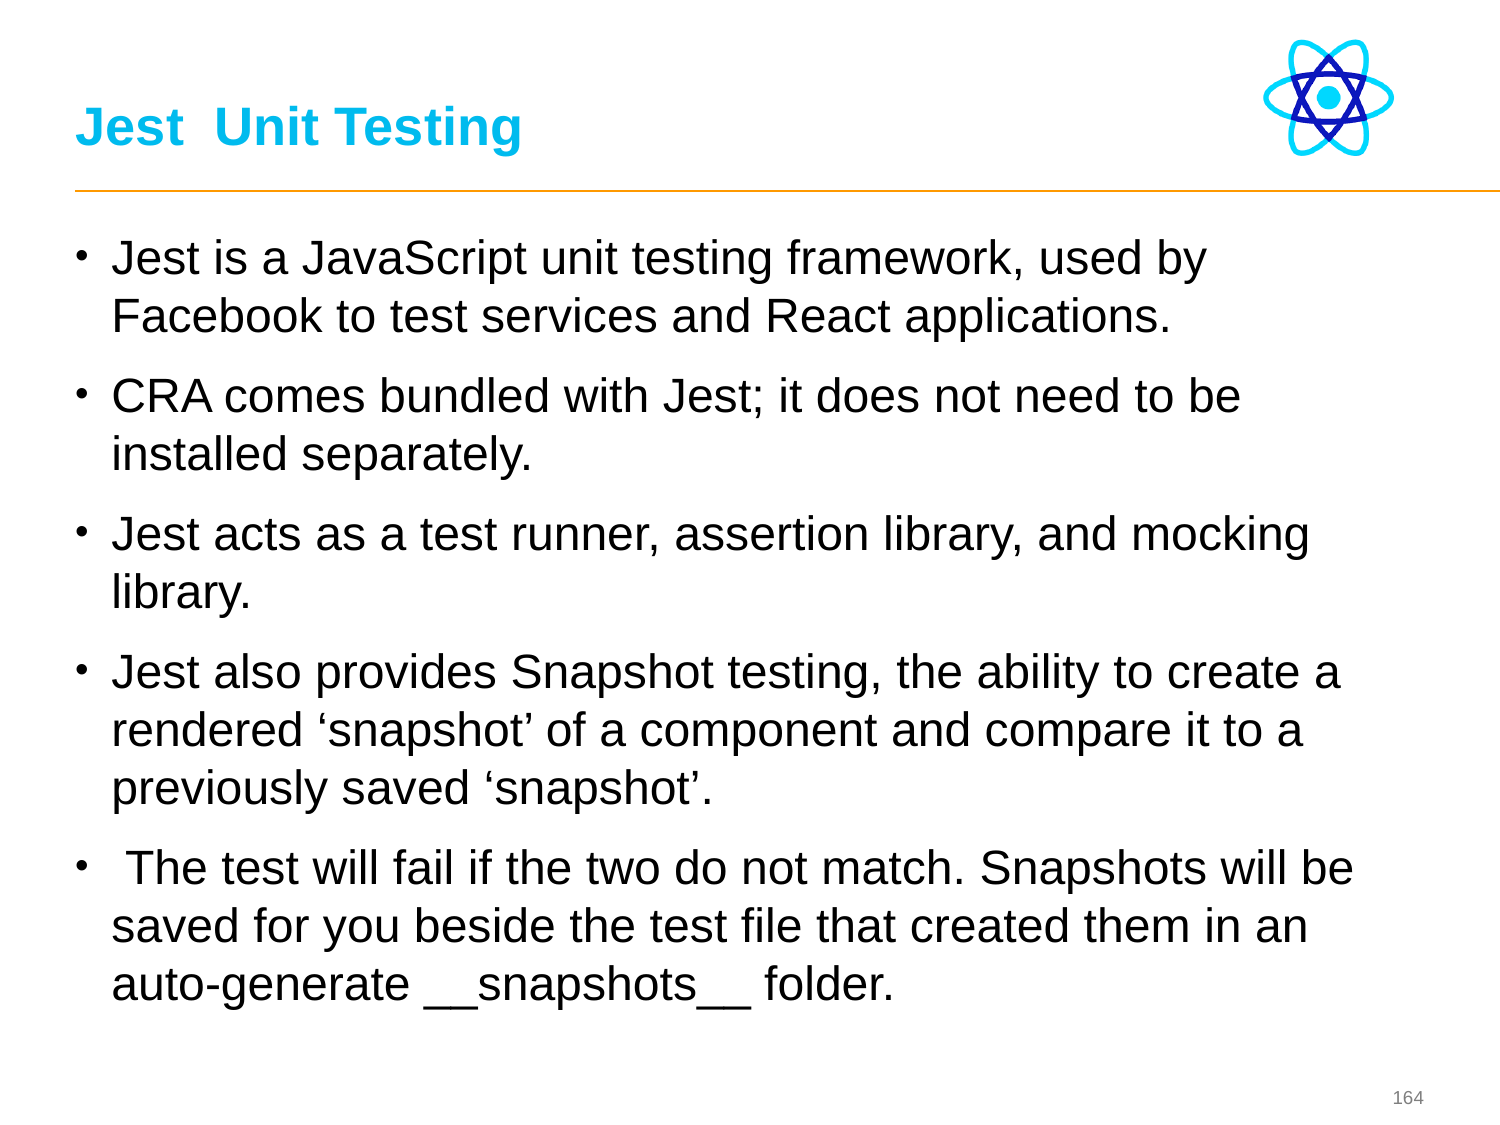

# Jest  Unit Testing
Jest is a JavaScript unit testing framework, used by Facebook to test services and React applications.
CRA comes bundled with Jest; it does not need to be installed separately.
Jest acts as a test runner, assertion library, and mocking library.
Jest also provides Snapshot testing, the ability to create a rendered ‘snapshot’ of a component and compare it to a previously saved ‘snapshot’.
 The test will fail if the two do not match. Snapshots will be saved for you beside the test file that created them in an auto-generate __snapshots__ folder.